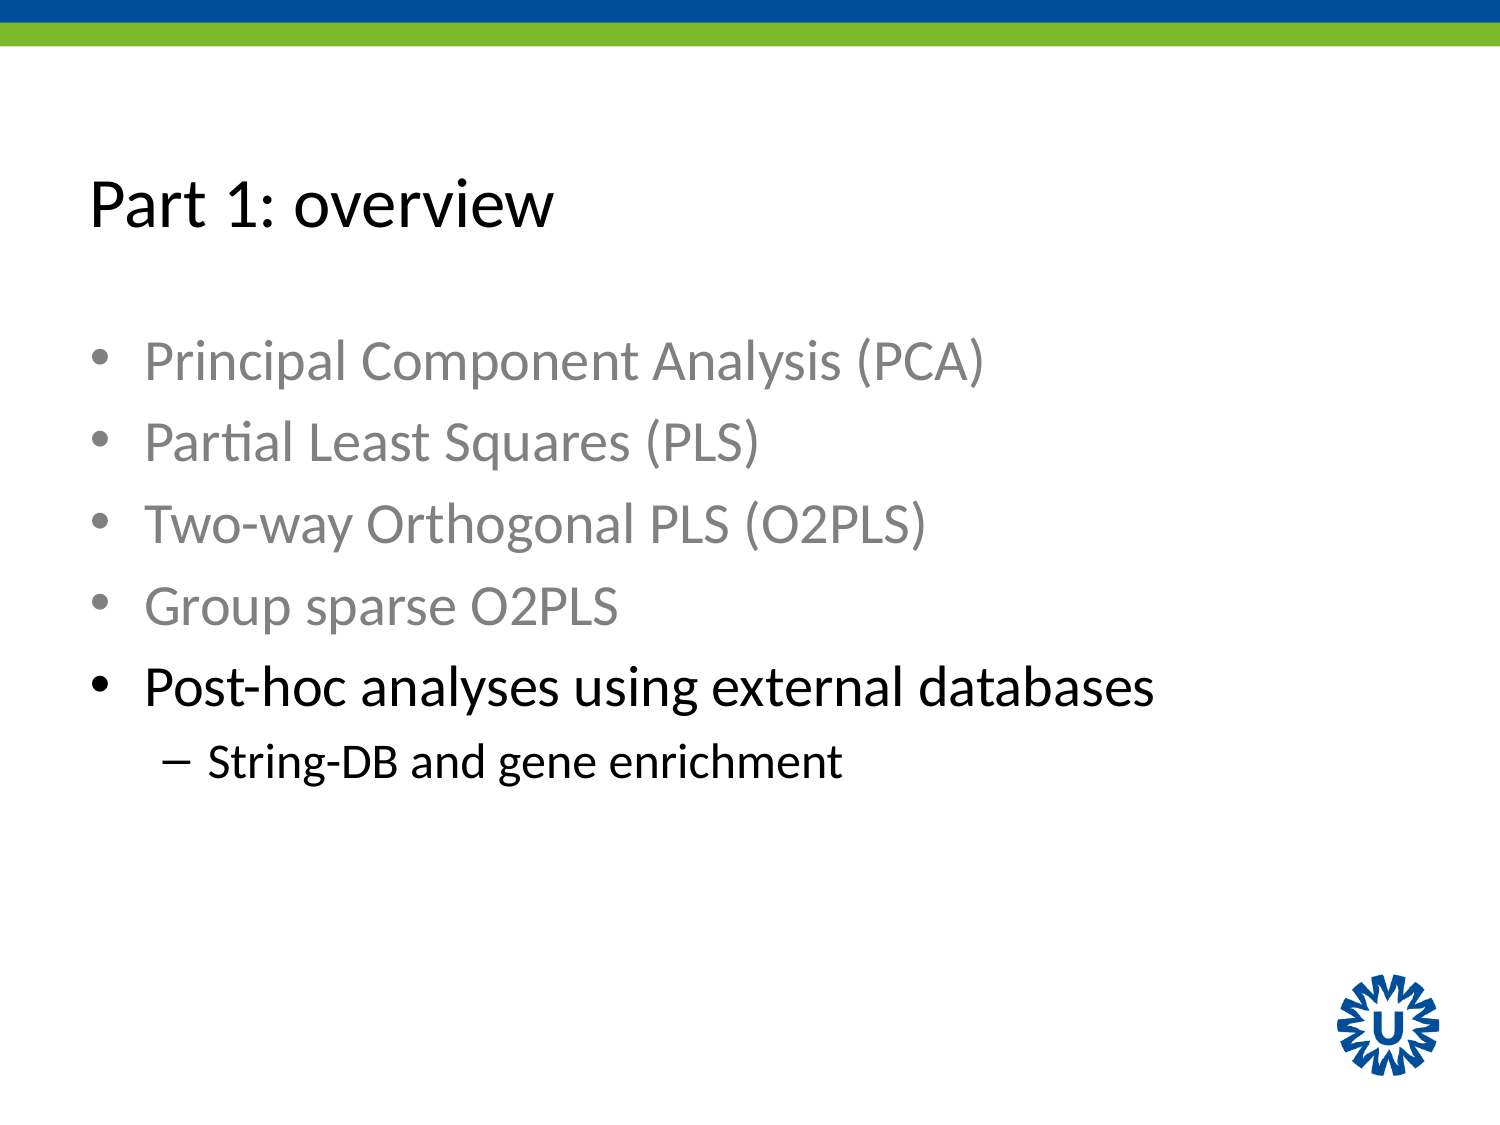

# Part 1: overview
Principal Component Analysis (PCA)
Partial Least Squares (PLS)
Two-way Orthogonal PLS (O2PLS)
Group sparse O2PLS
Post-hoc analyses using external databases
String-DB and gene enrichment